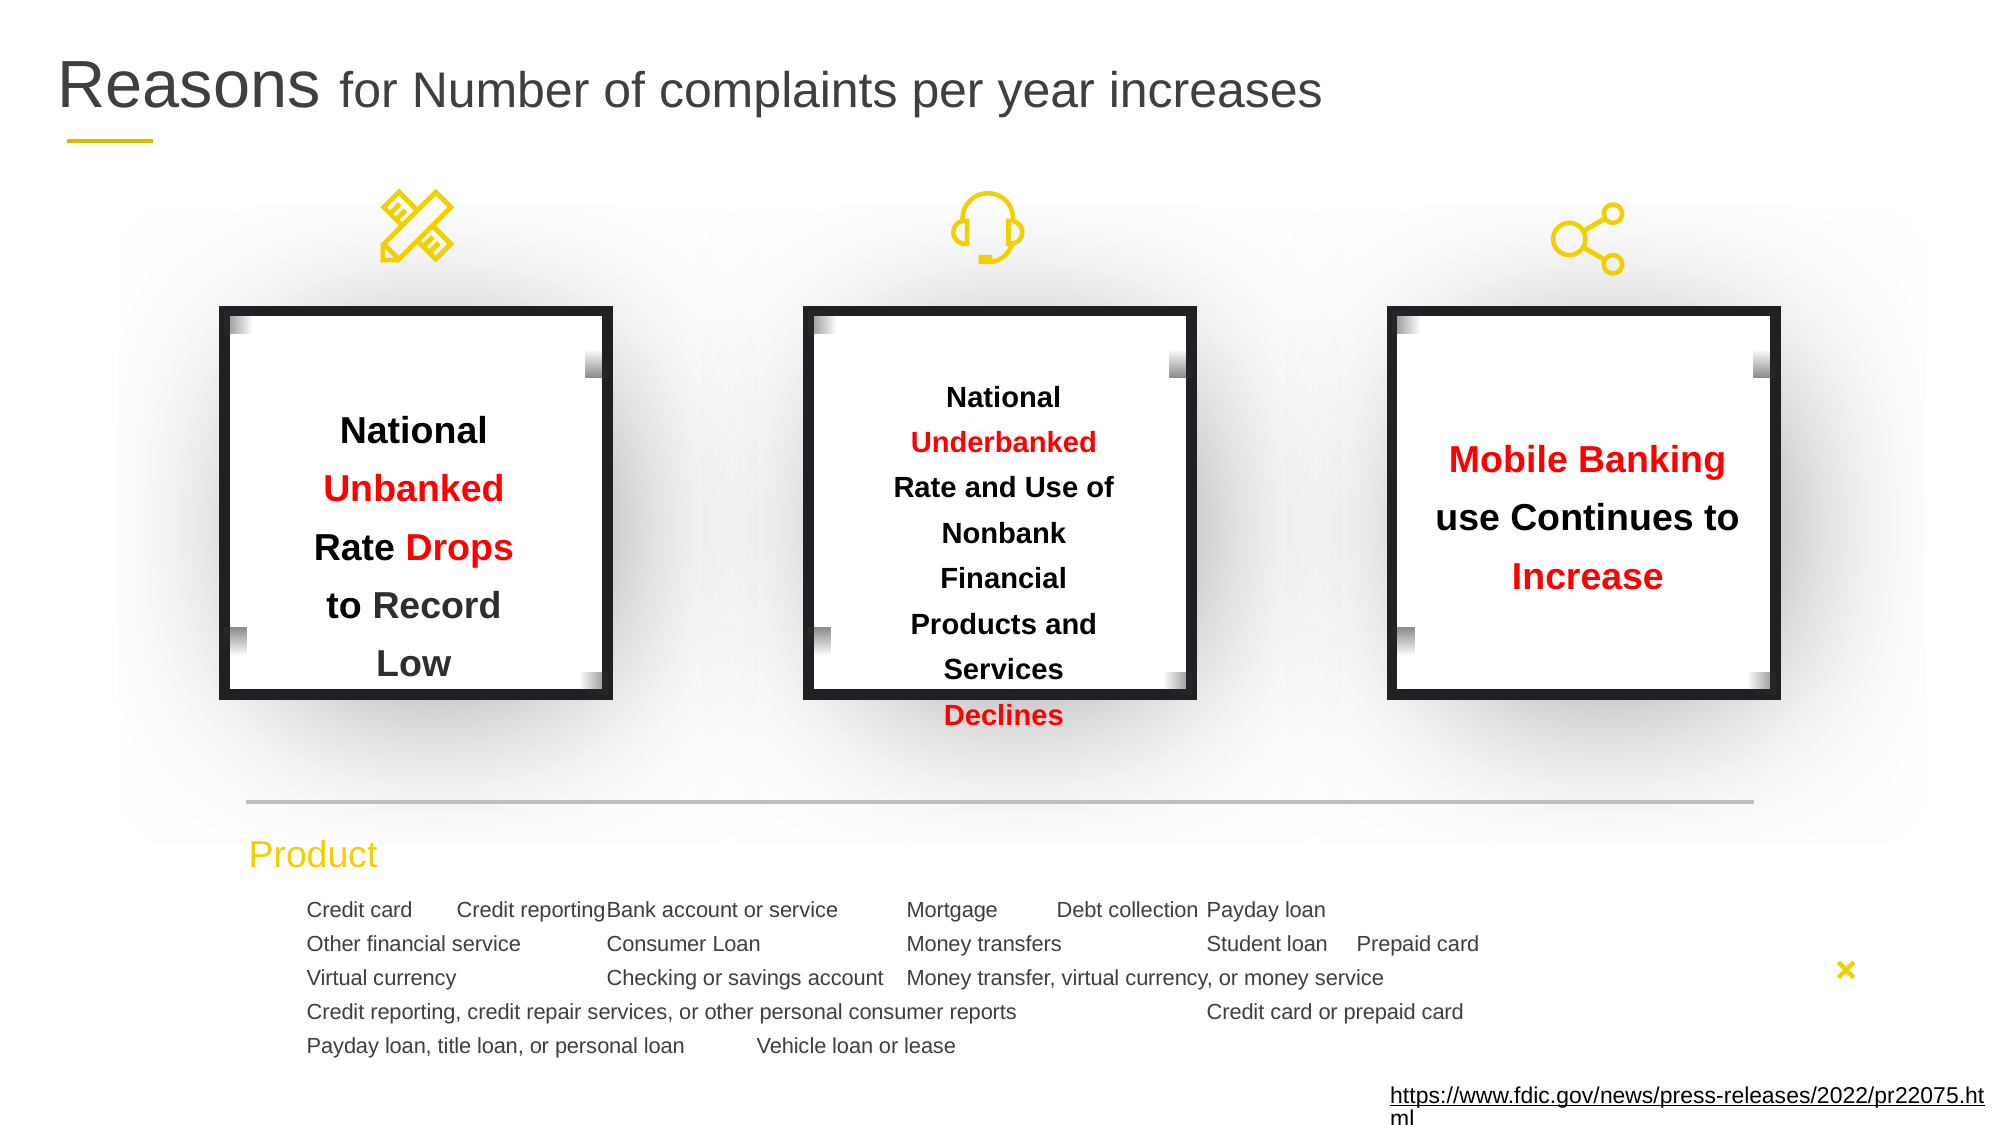

Reasons for Number of complaints per year increases

National Underbanked Rate and Use of Nonbank Financial Products and Services Declines
National Unbanked Rate Drops to Record Low
Mobile Banking use Continues to Increase
Product
Credit card	Credit reporting	Bank account or service	Mortgage	Debt collection	Payday loan
Other financial service	Consumer Loan	Money transfers	Student loan	Prepaid card
Virtual currency	Checking or savings account	Money transfer, virtual currency, or money service
Credit reporting, credit repair services, or other personal consumer reports		Credit card or prepaid card
Payday loan, title loan, or personal loan	Vehicle loan or lease

https://www.fdic.gov/news/press-releases/2022/pr22075.html